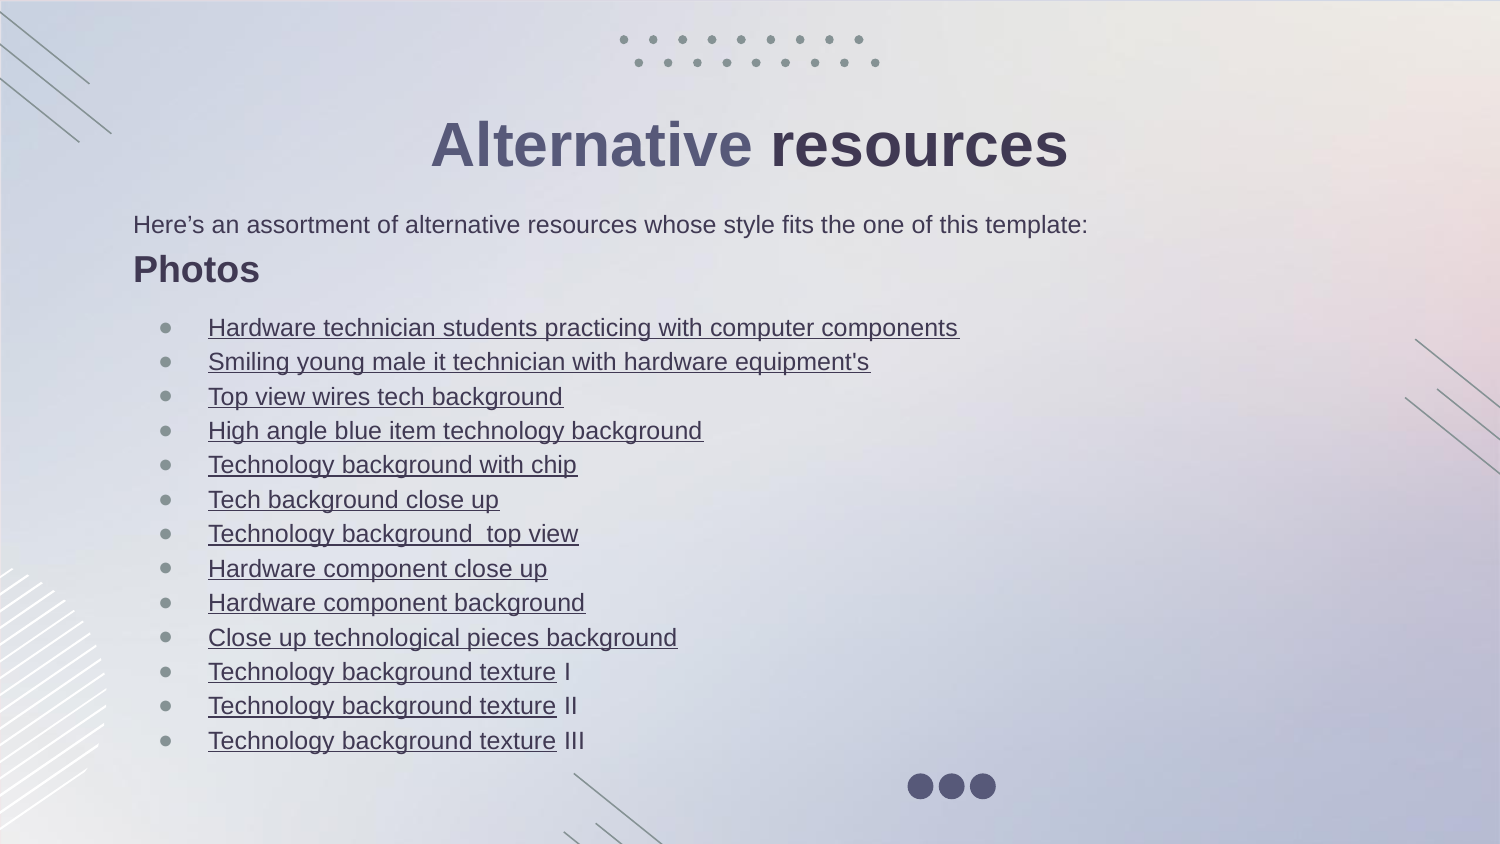

# Alternative resources
Here’s an assortment of alternative resources whose style fits the one of this template:
Photos
Hardware technician students practicing with computer components
Smiling young male it technician with hardware equipment's
Top view wires tech background
High angle blue item technology background
Technology background with chip
Tech background close up
Technology background  top view
Hardware component close up
Hardware component background
Close up technological pieces background
Technology background texture I
Technology background texture II
Technology background texture III